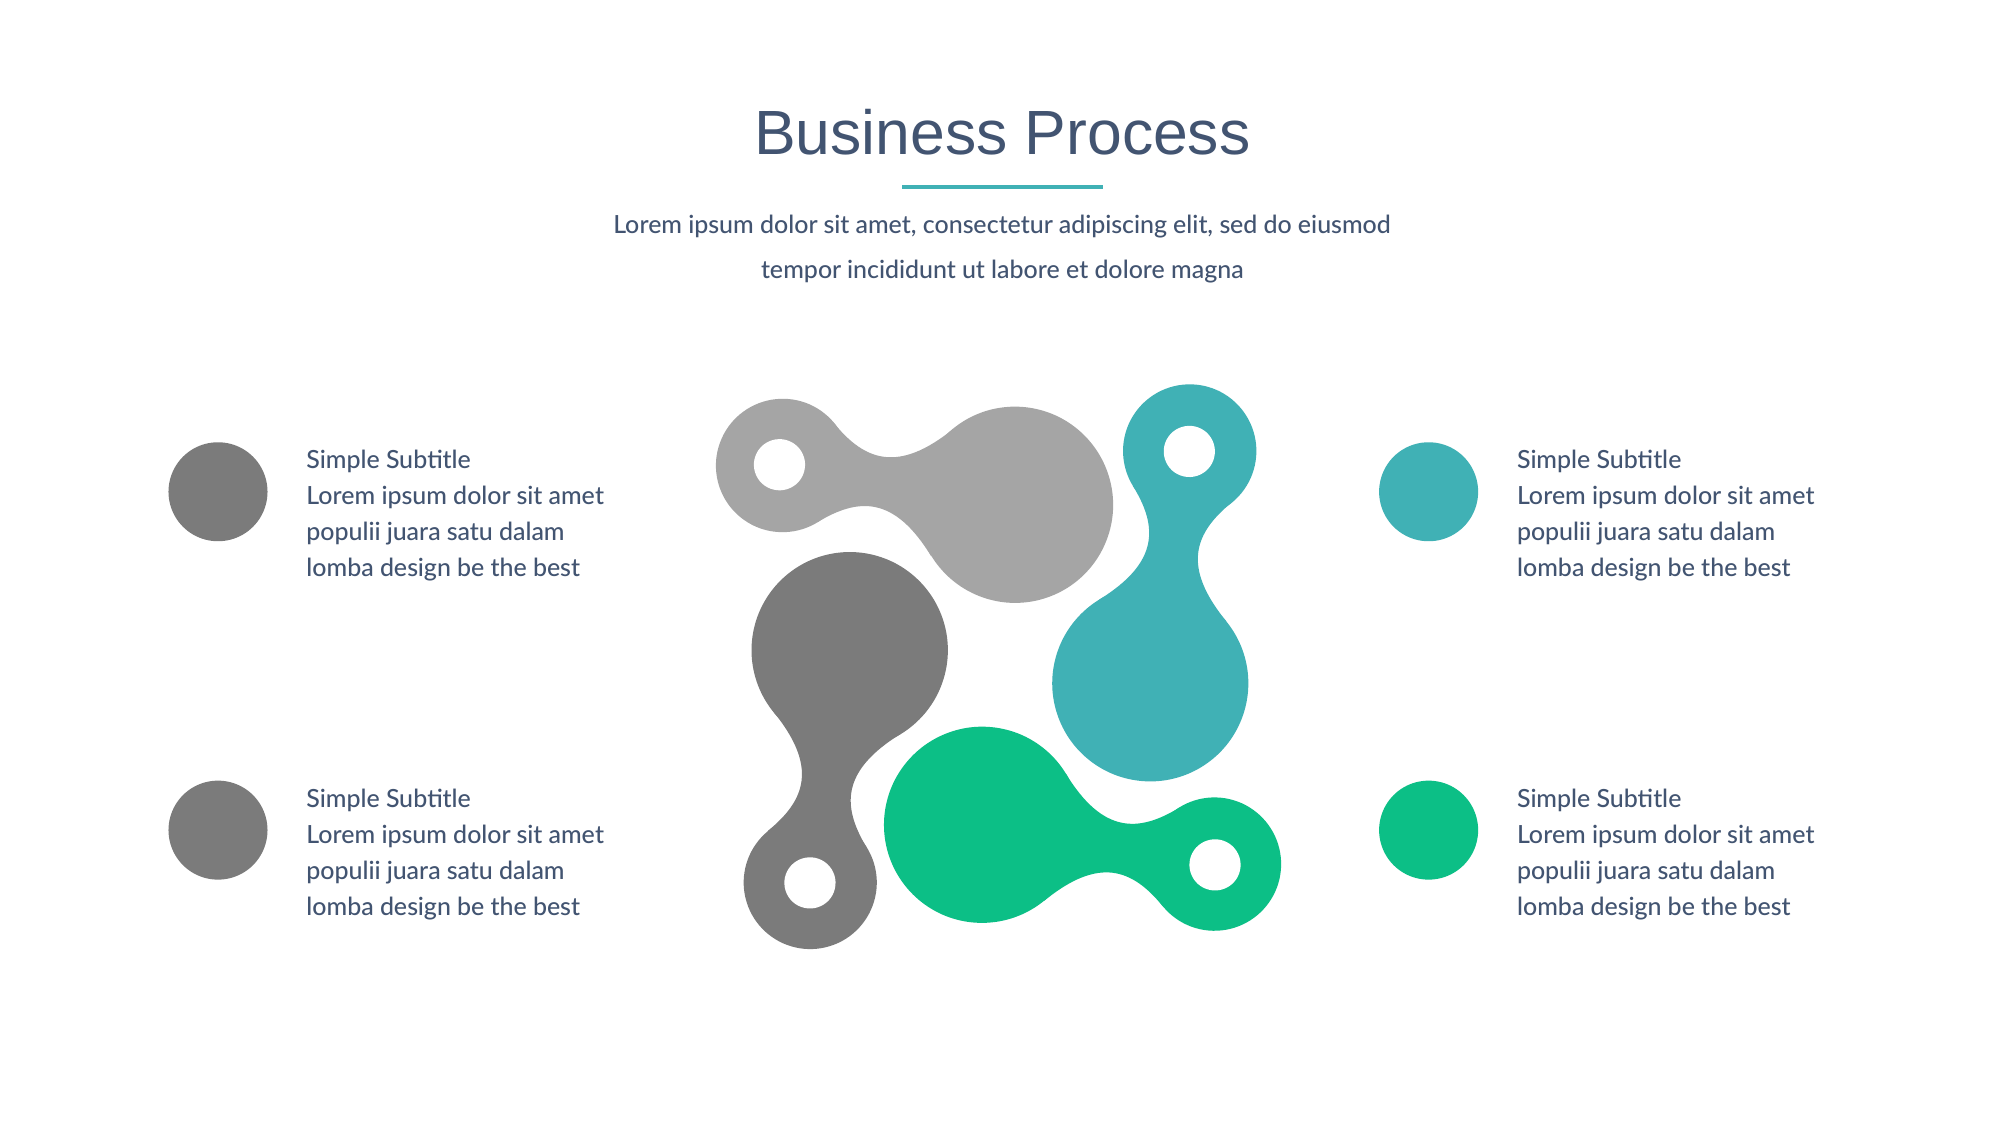

Business Process
Lorem ipsum dolor sit amet, consectetur adipiscing elit, sed do eiusmod tempor incididunt ut labore et dolore magna

Simple Subtitle
Lorem ipsum dolor sit amet populii juara satu dalam lomba design be the best
Simple Subtitle
Lorem ipsum dolor sit amet populii juara satu dalam lomba design be the best

Simple Subtitle
Lorem ipsum dolor sit amet populii juara satu dalam lomba design be the best
Simple Subtitle
Lorem ipsum dolor sit amet populii juara satu dalam lomba design be the best